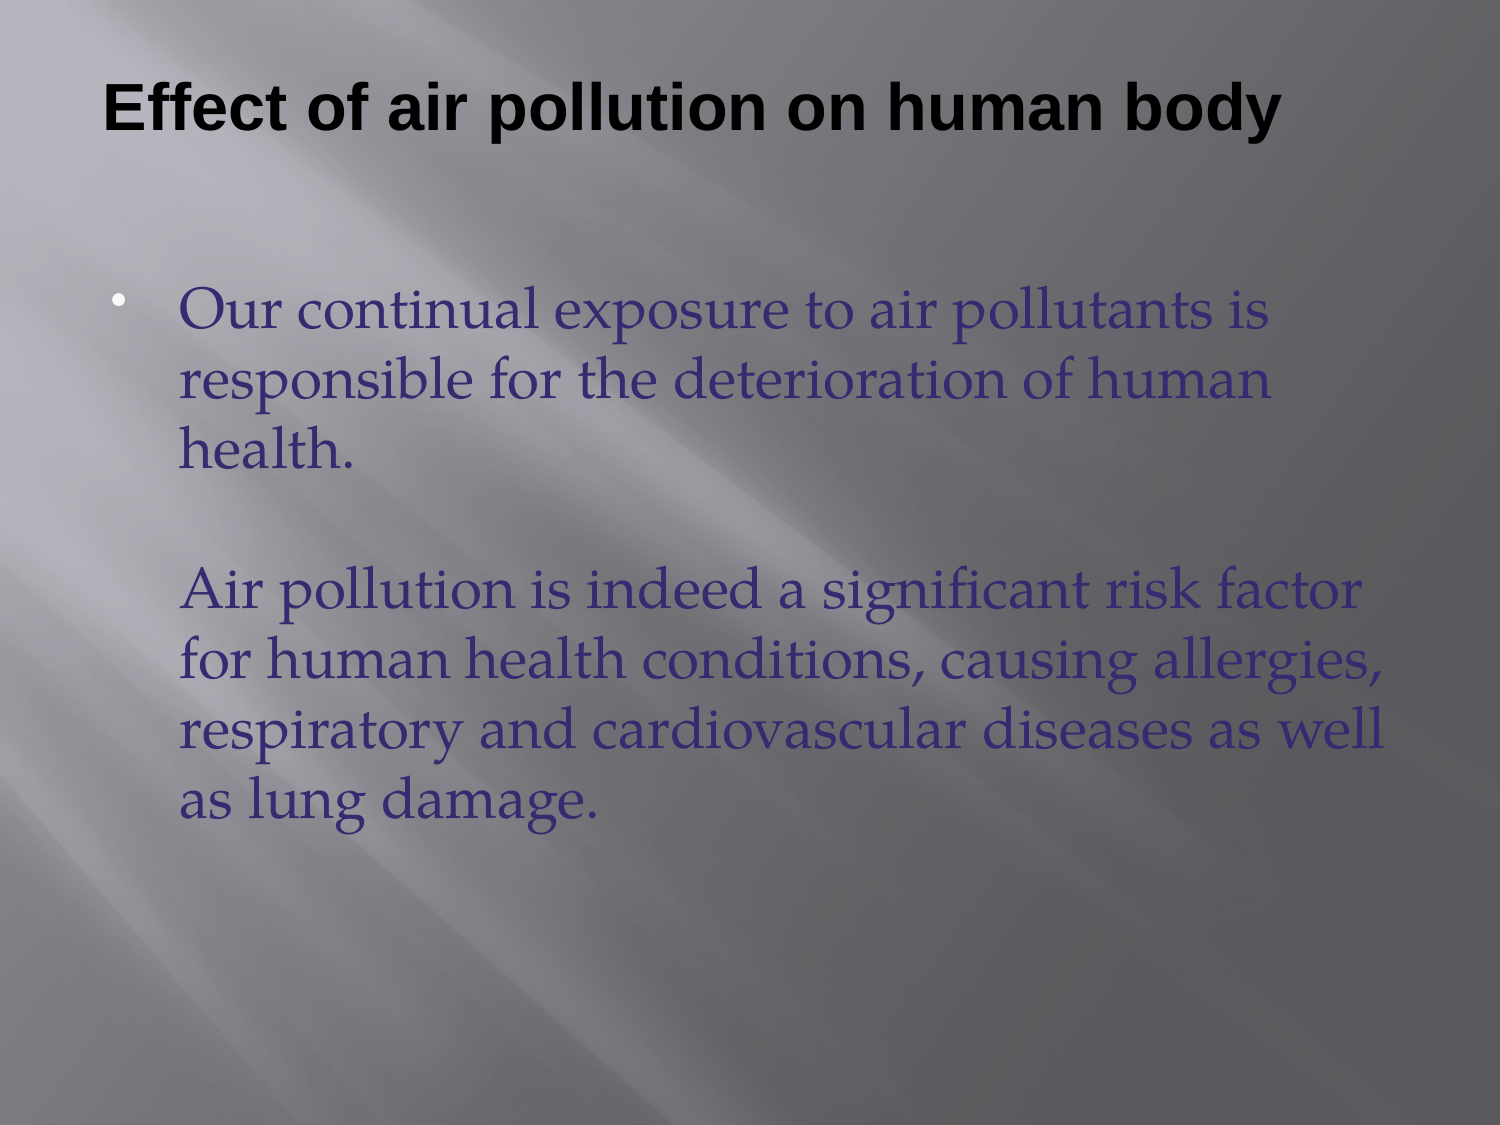

# Effect of air pollution on human body
Our continual exposure to air pollutants is responsible for the deterioration of human health.
Air pollution is indeed a significant risk factor for human health conditions, causing allergies, respiratory and cardiovascular diseases as well as lung damage.